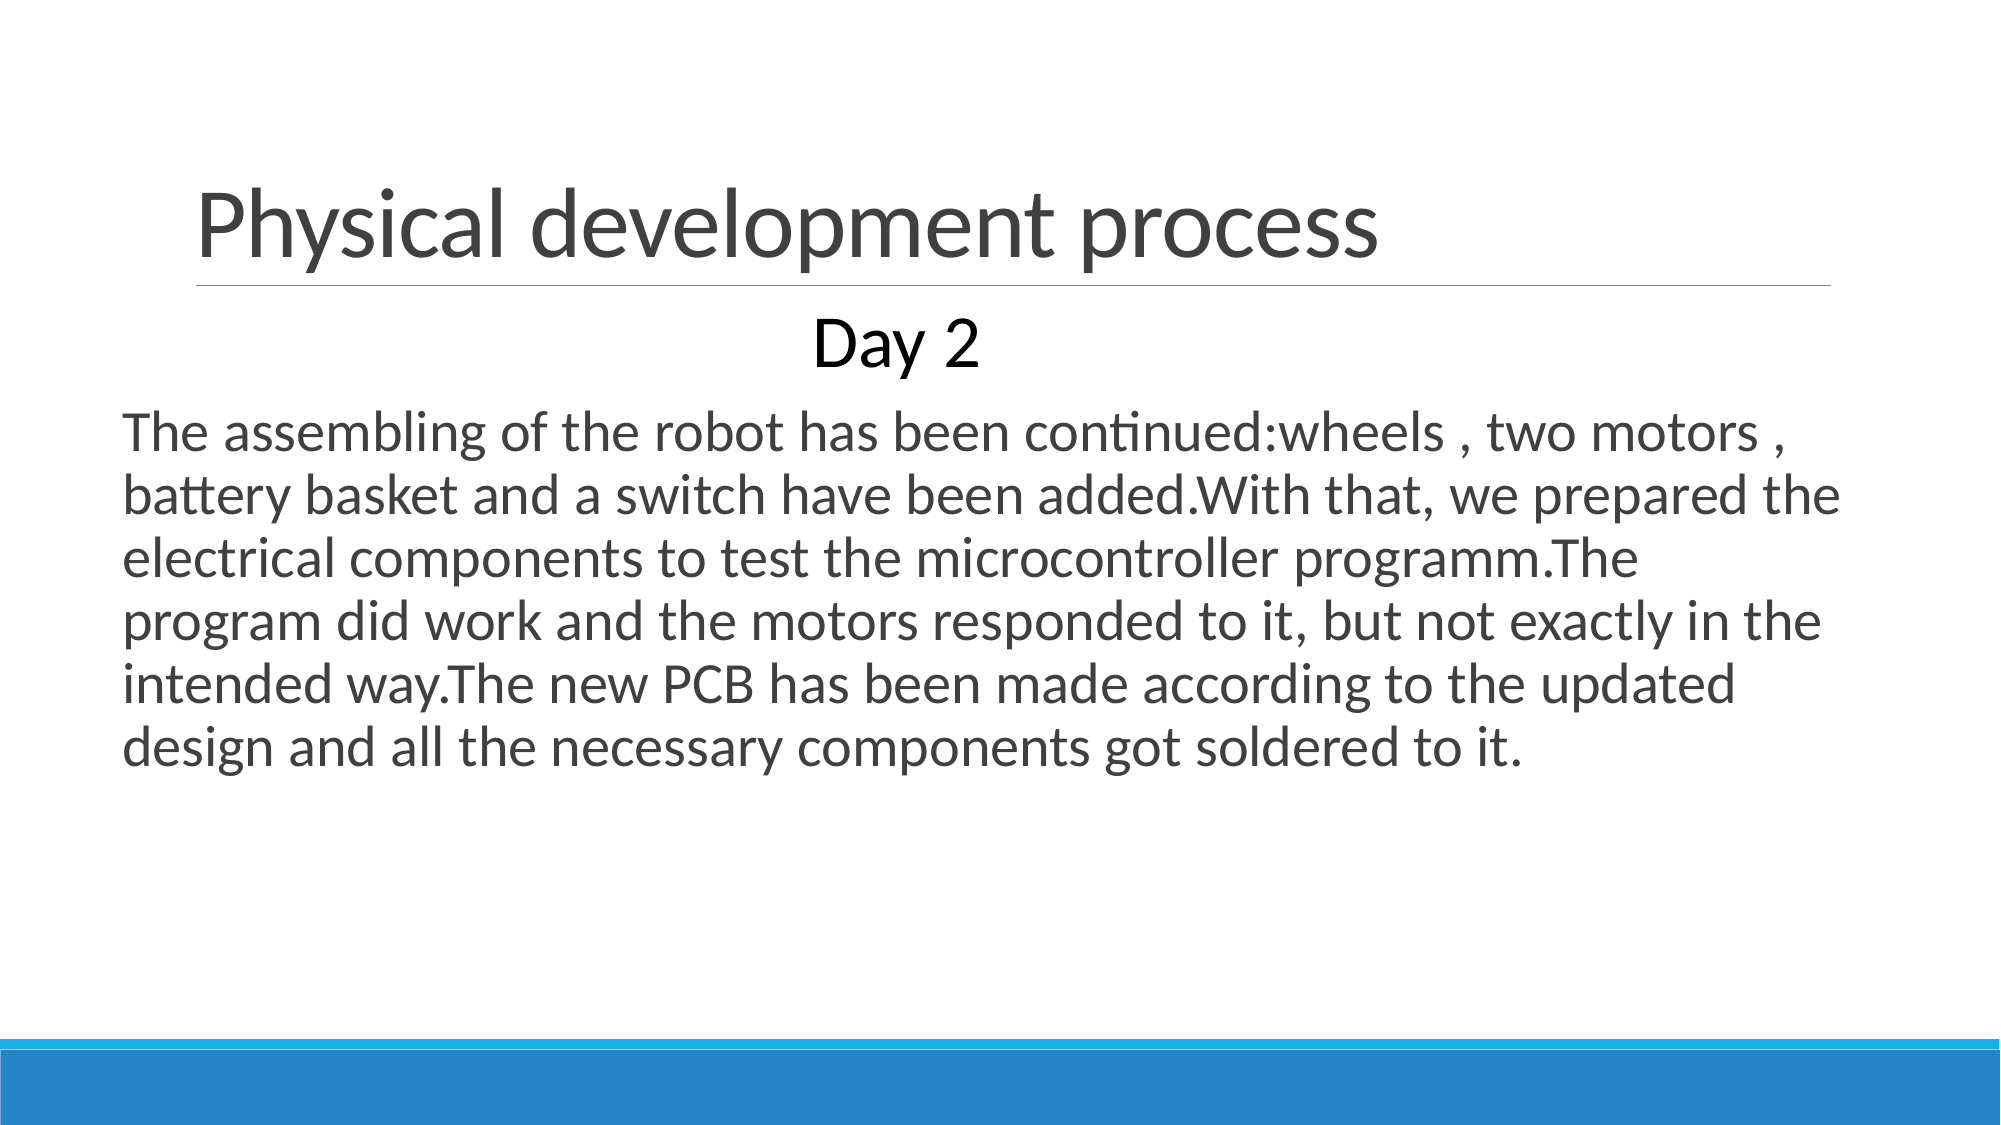

# Physical development process
Day 2
The assembling of the robot has been continued:wheels , two motors , battery basket and a switch have been added.With that, we prepared the electrical components to test the microcontroller programm.The program did work and the motors responded to it, but not exactly in the intended way.The new PCB has been made according to the updated design and all the necessary components got soldered to it.